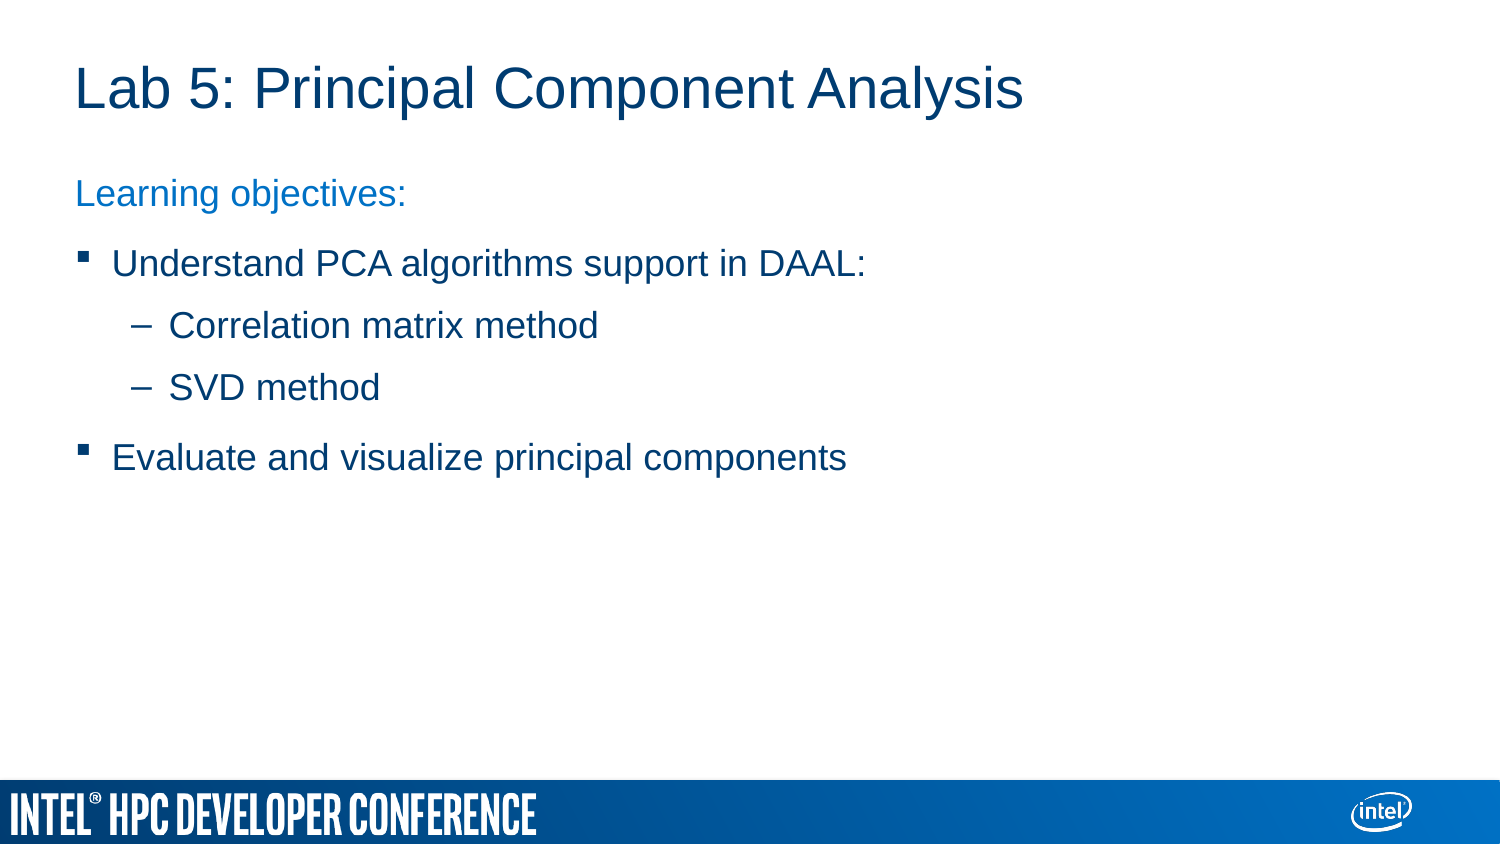

# Lab 5: Principal Component Analysis
Learning objectives:
Understand PCA algorithms support in DAAL:
Correlation matrix method
SVD method
Evaluate and visualize principal components